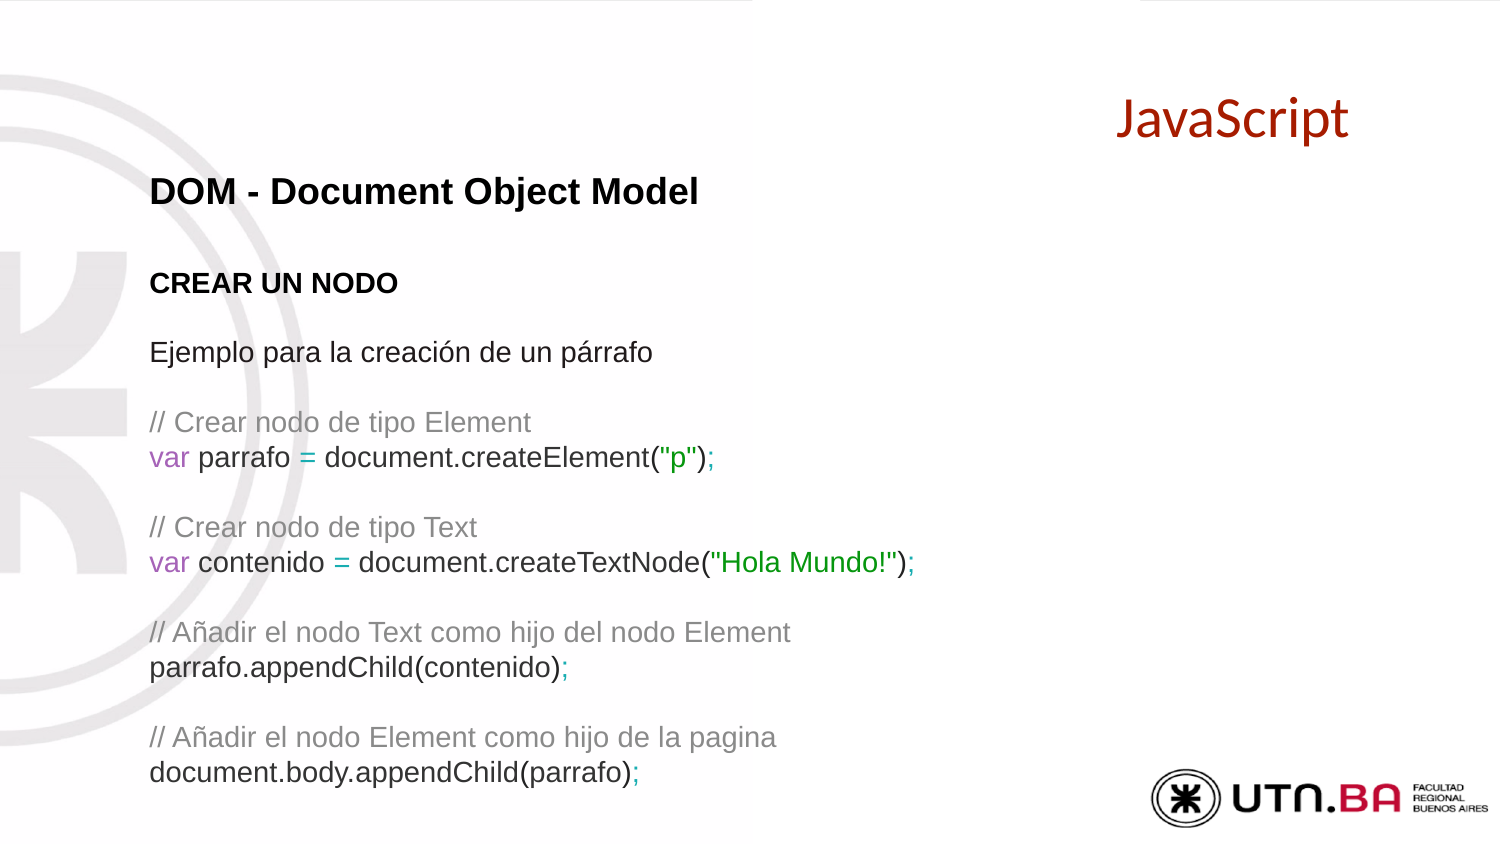

# JavaScript

DOM - Document Object Model

CREAR UN NODO

Ejemplo para la creación de un párrafo

// Crear nodo de tipo Element
var parrafo = document.createElement("p");
// Crear nodo de tipo Text
var contenido = document.createTextNode("Hola Mundo!");
// Añadir el nodo Text como hijo del nodo Element
parrafo.appendChild(contenido);
// Añadir el nodo Element como hijo de la pagina
document.body.appendChild(parrafo);